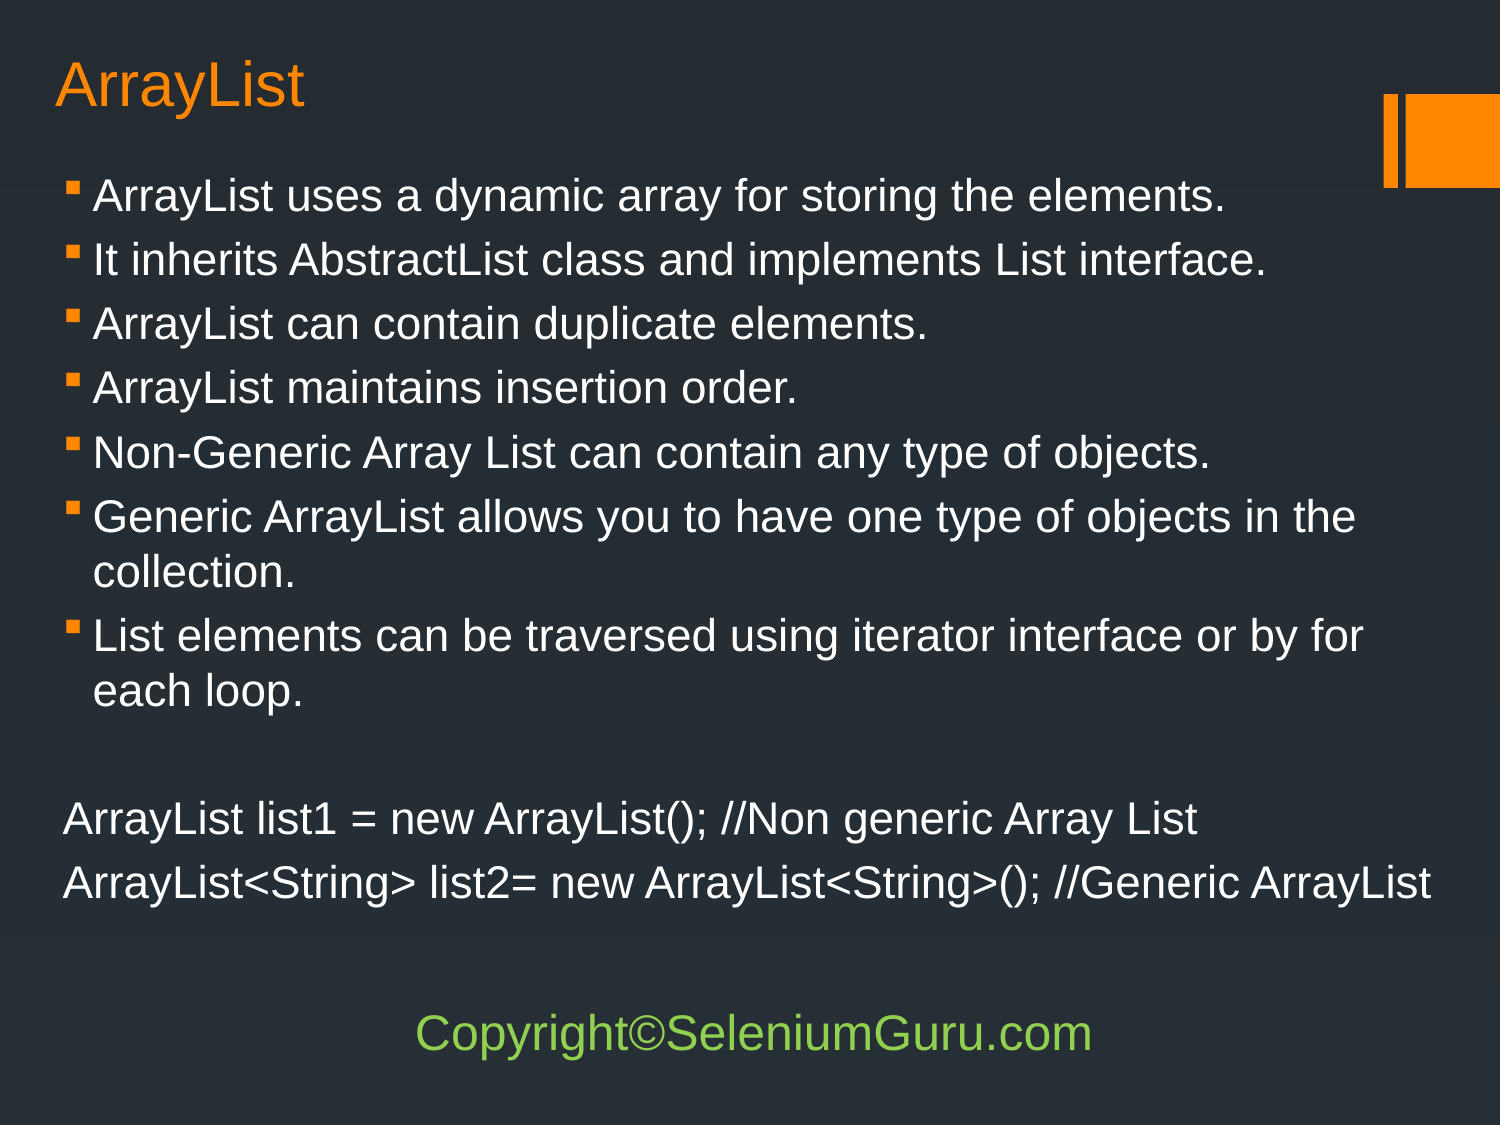

# ArrayList
ArrayList uses a dynamic array for storing the elements.
It inherits AbstractList class and implements List interface.
ArrayList can contain duplicate elements.
ArrayList maintains insertion order.
Non-Generic Array List can contain any type of objects.
Generic ArrayList allows you to have one type of objects in the collection.
List elements can be traversed using iterator interface or by for each loop.

ArrayList list1 = new ArrayList(); //Non generic Array List
ArrayList<String> list2= new ArrayList<String>(); //Generic ArrayList
Copyright©SeleniumGuru.com